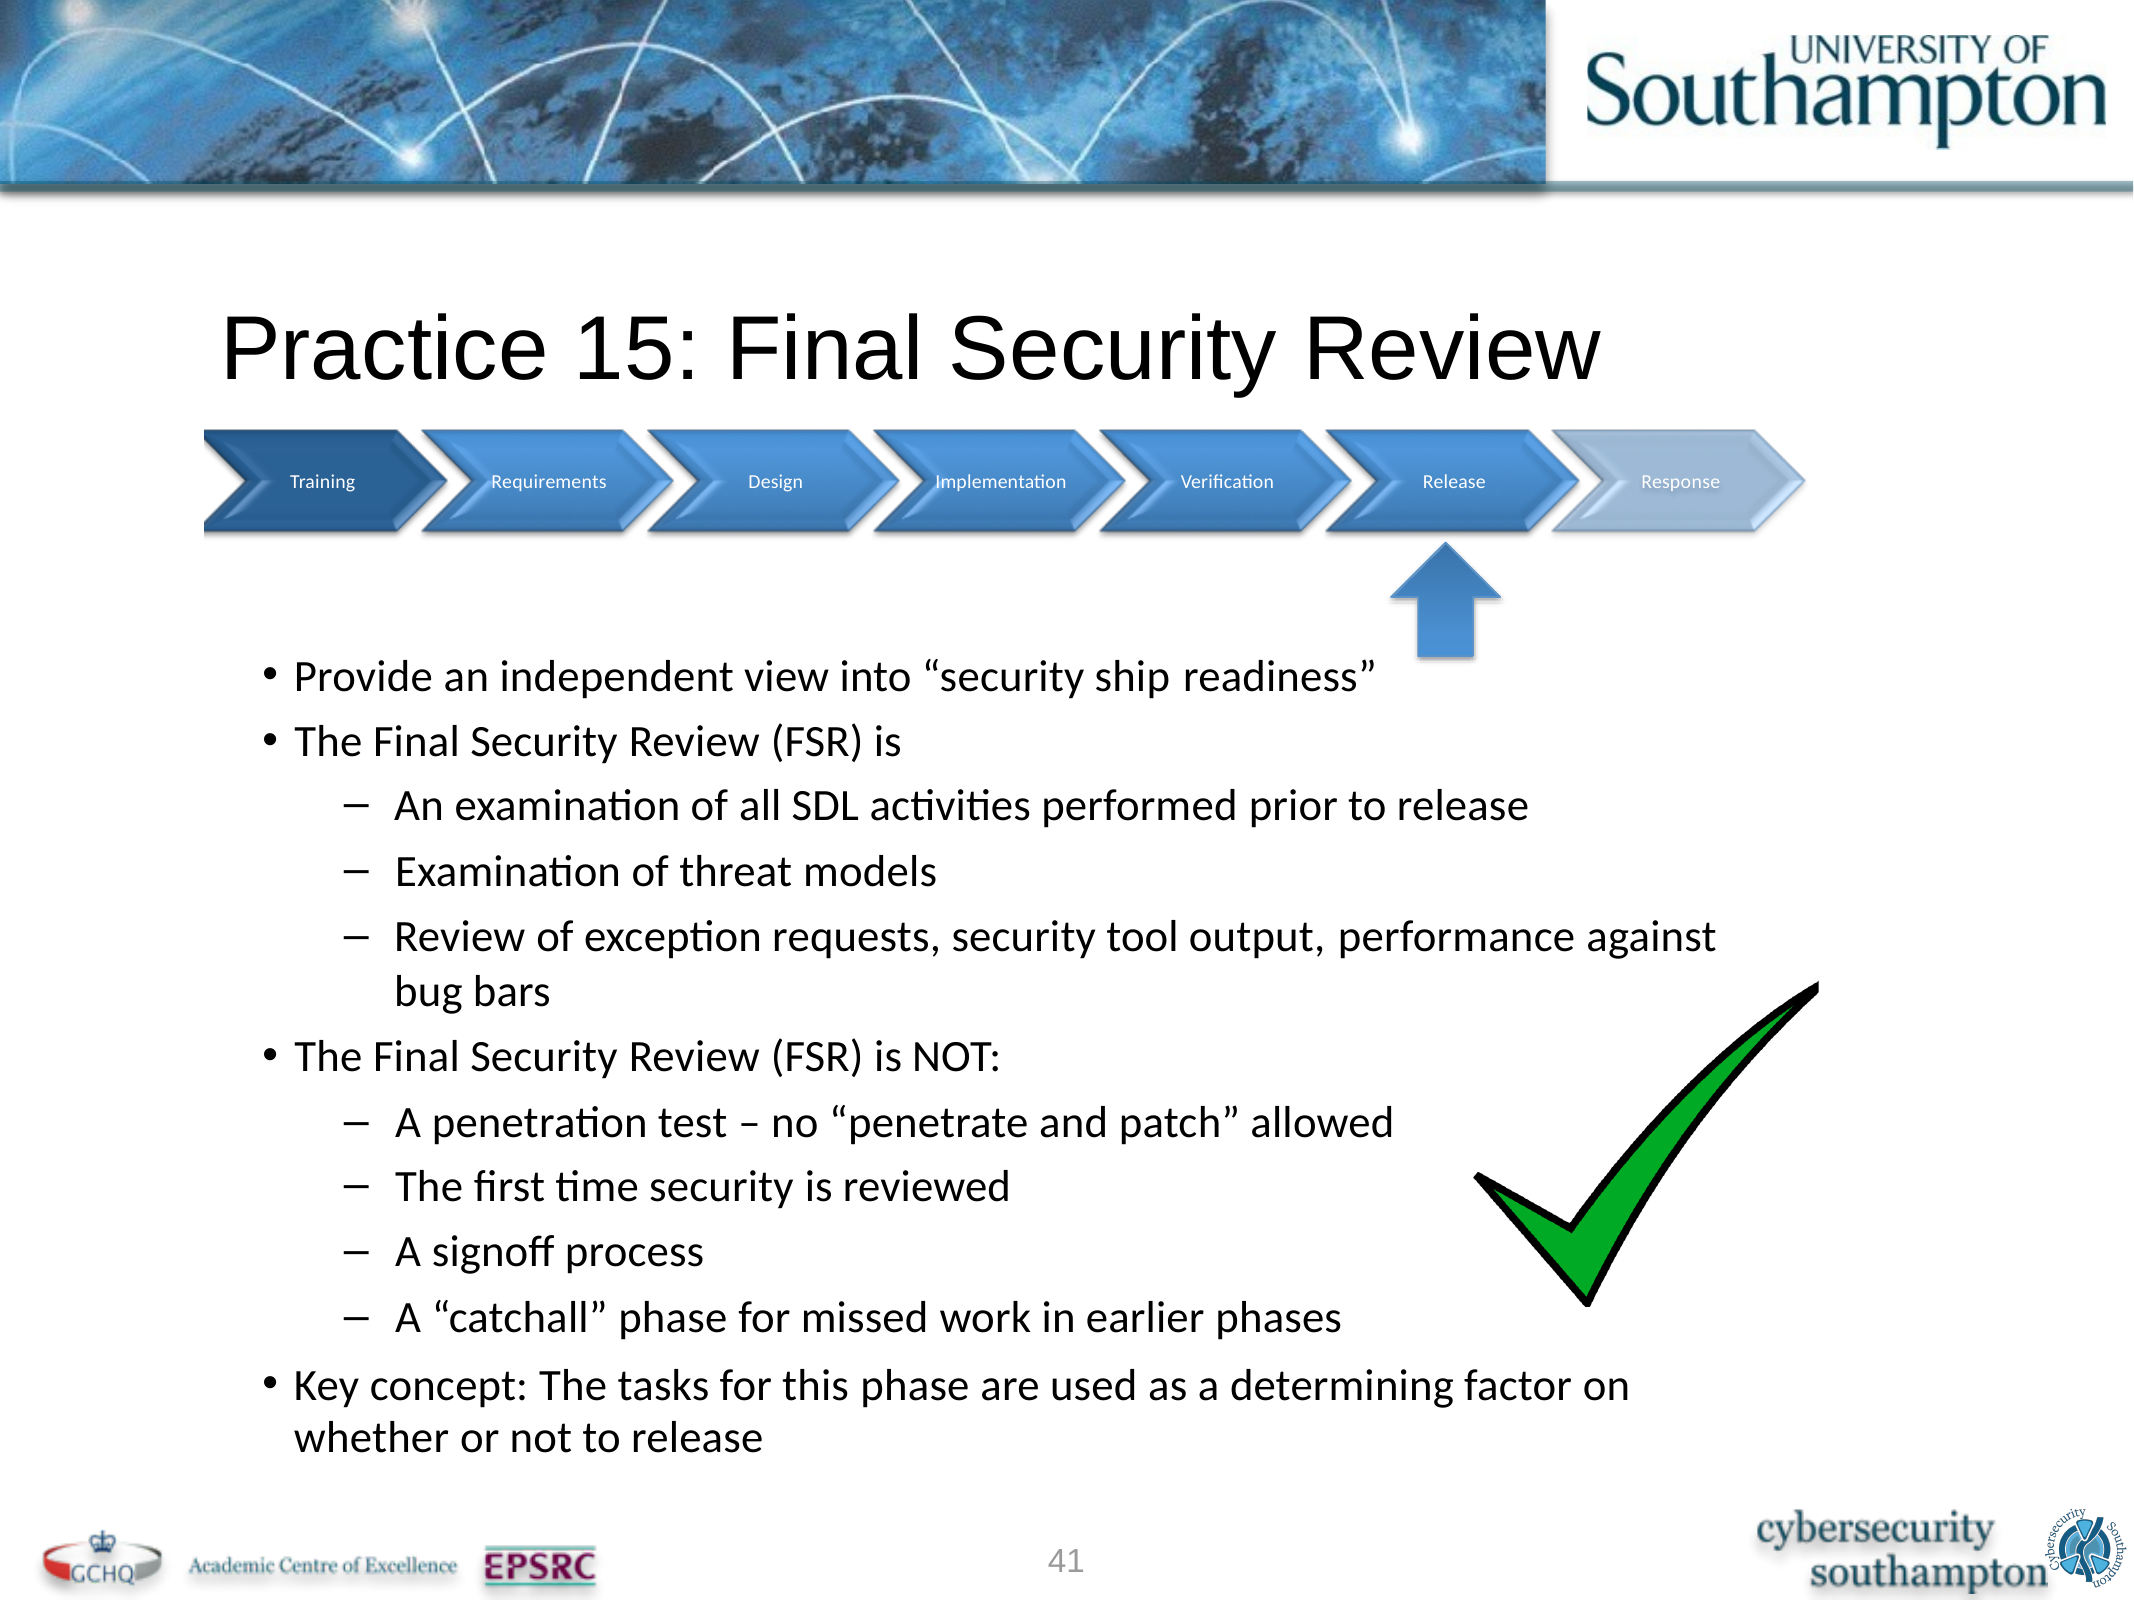

# Practice 15: Final Security Review

Training
Requirements
Design
Implementation
Veriﬁcation
Release
Response

Provide an independent view into “security ship readiness”
The Final Security Review (FSR) is
An examination of all SDL activities performed prior to release
Examination of threat models
Review of exception requests, security tool output, performance against  bug bars
The Final Security Review (FSR) is NOT:
A penetration test – no “penetrate and patch” allowed
The ﬁrst time security is reviewed
A signoﬀ process
A “catchall” phase for missed work in earlier phases
Key concept: The tasks for this phase are used as a determining factor on  whether or not to release

41